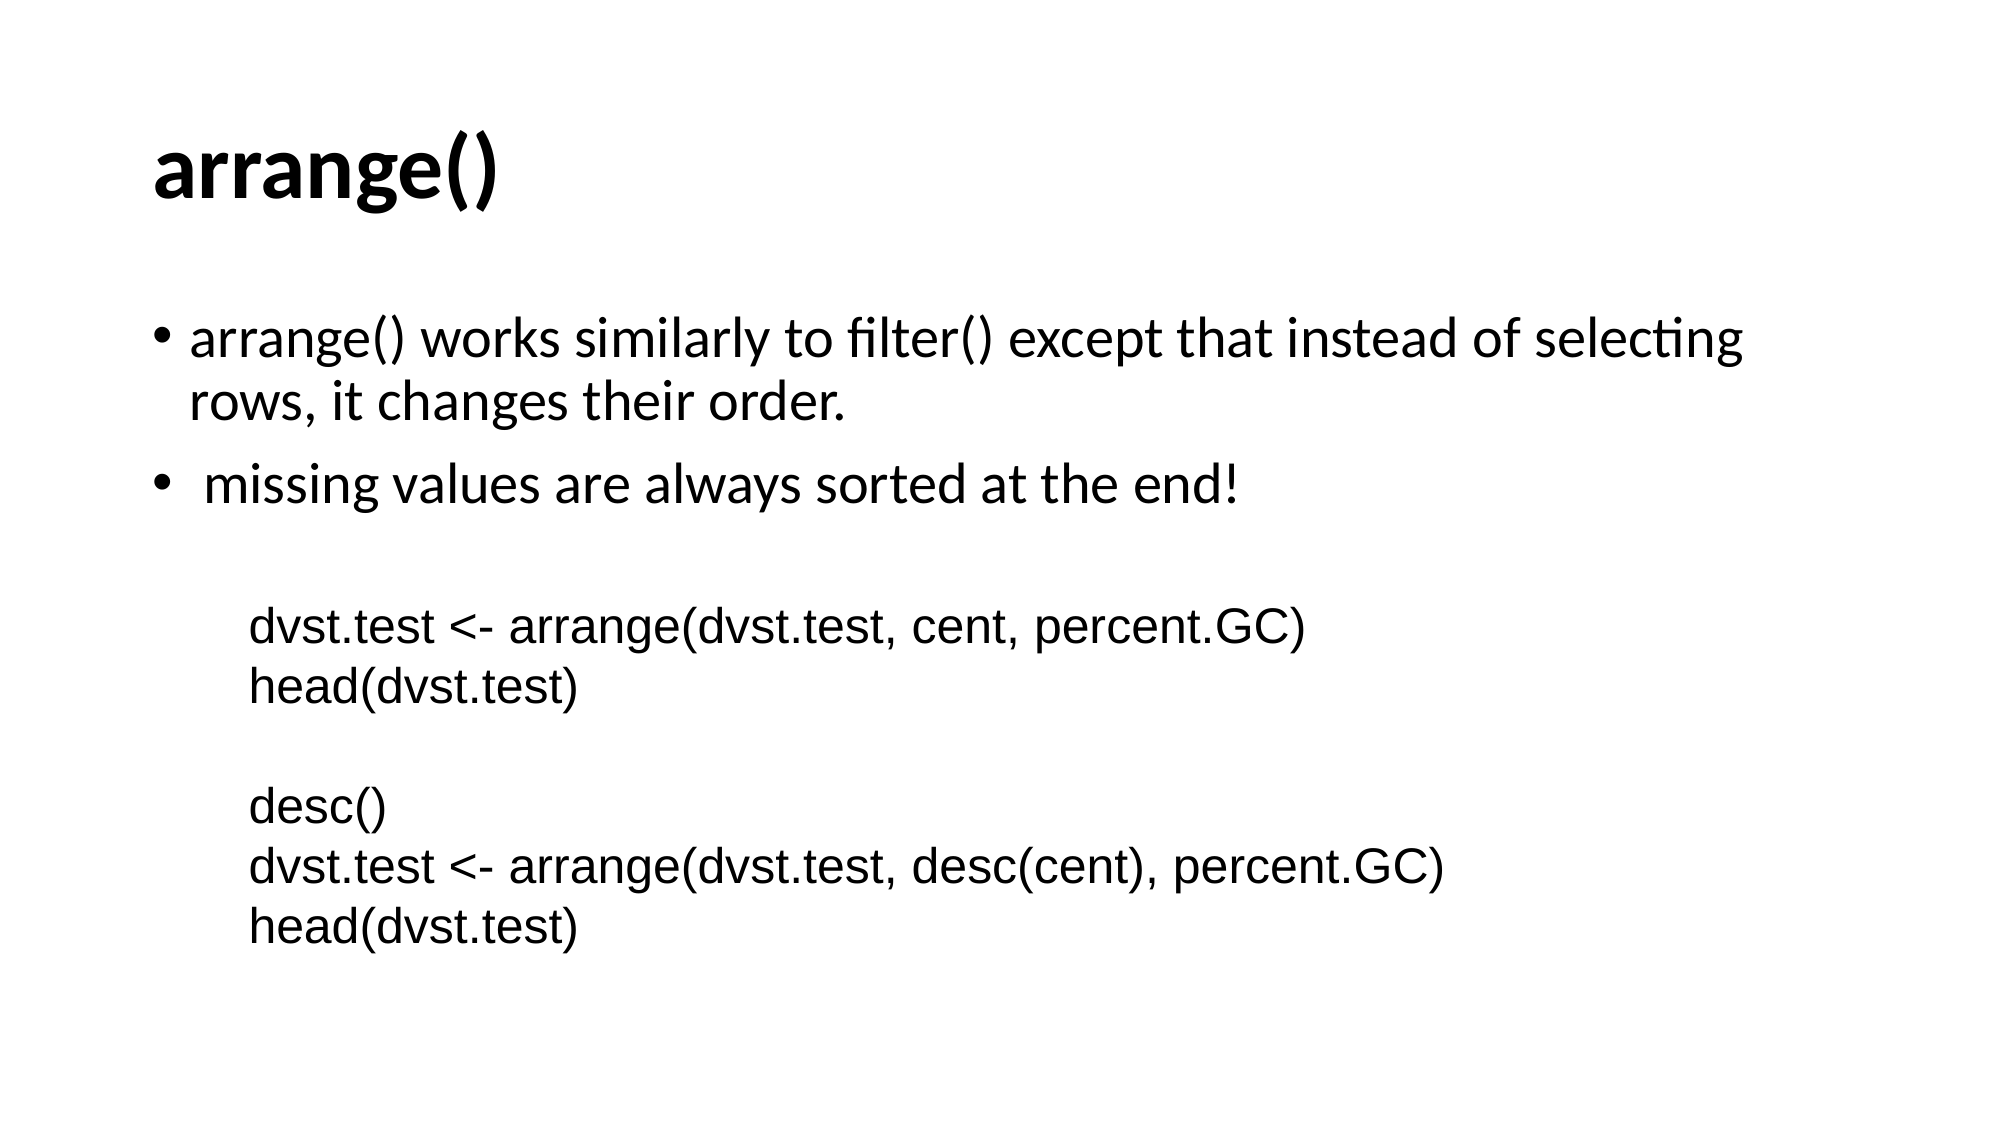

# arrange()
arrange() works similarly to filter() except that instead of selecting rows, it changes their order.
 missing values are always sorted at the end!
dvst.test <- arrange(dvst.test, cent, percent.GC)
head(dvst.test)

desc()
dvst.test <- arrange(dvst.test, desc(cent), percent.GC)
head(dvst.test)